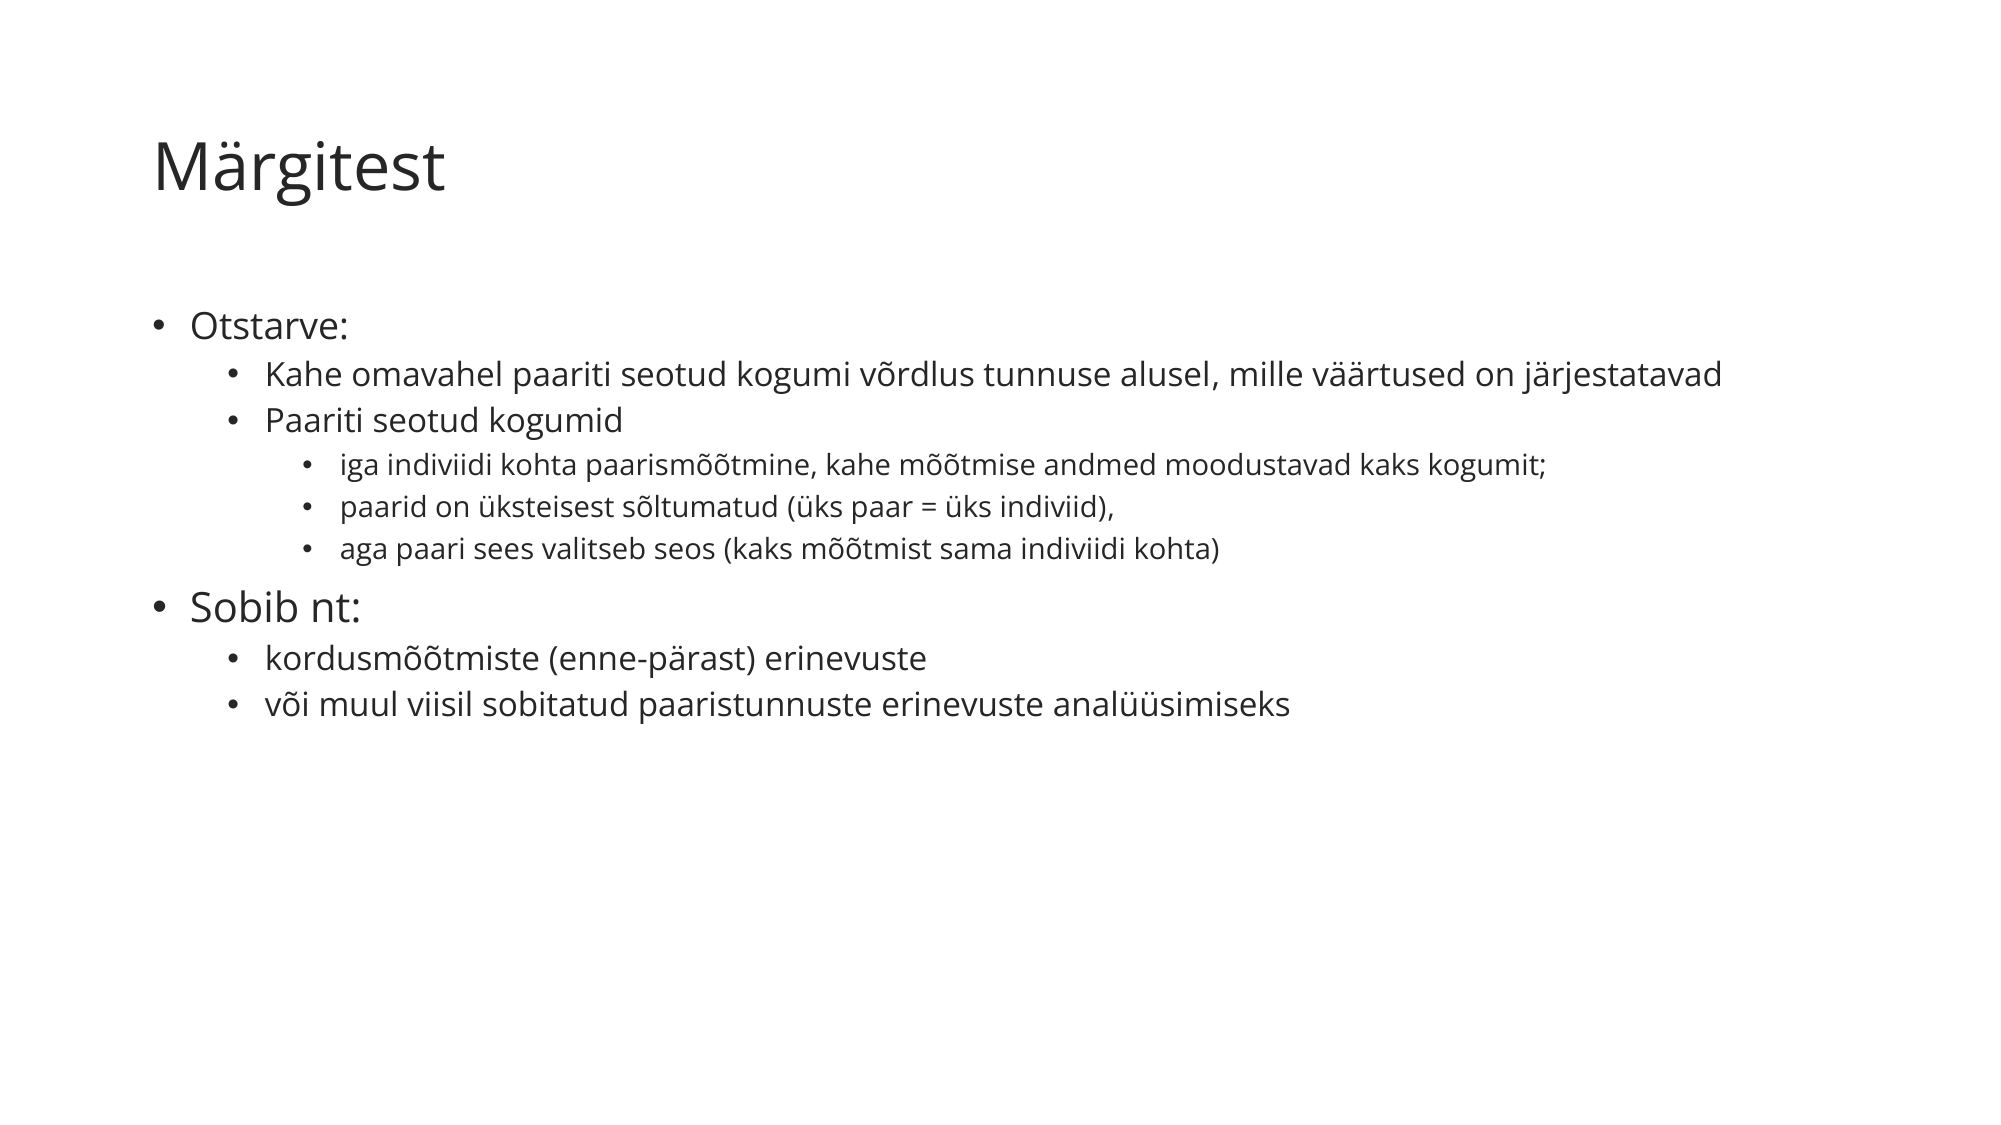

# Märgitest
Otstarve:
Kahe omavahel paariti seotud kogumi võrdlus tunnuse alusel, mille väärtused on järjestatavad
Paariti seotud kogumid
iga indiviidi kohta paarismõõtmine, kahe mõõtmise andmed moodustavad kaks kogumit;
paarid on üksteisest sõltumatud (üks paar = üks indiviid),
aga paari sees valitseb seos (kaks mõõtmist sama indiviidi kohta)
Sobib nt:
kordusmõõtmiste (enne-pärast) erinevuste
või muul viisil sobitatud paaristunnuste erinevuste analüüsimiseks